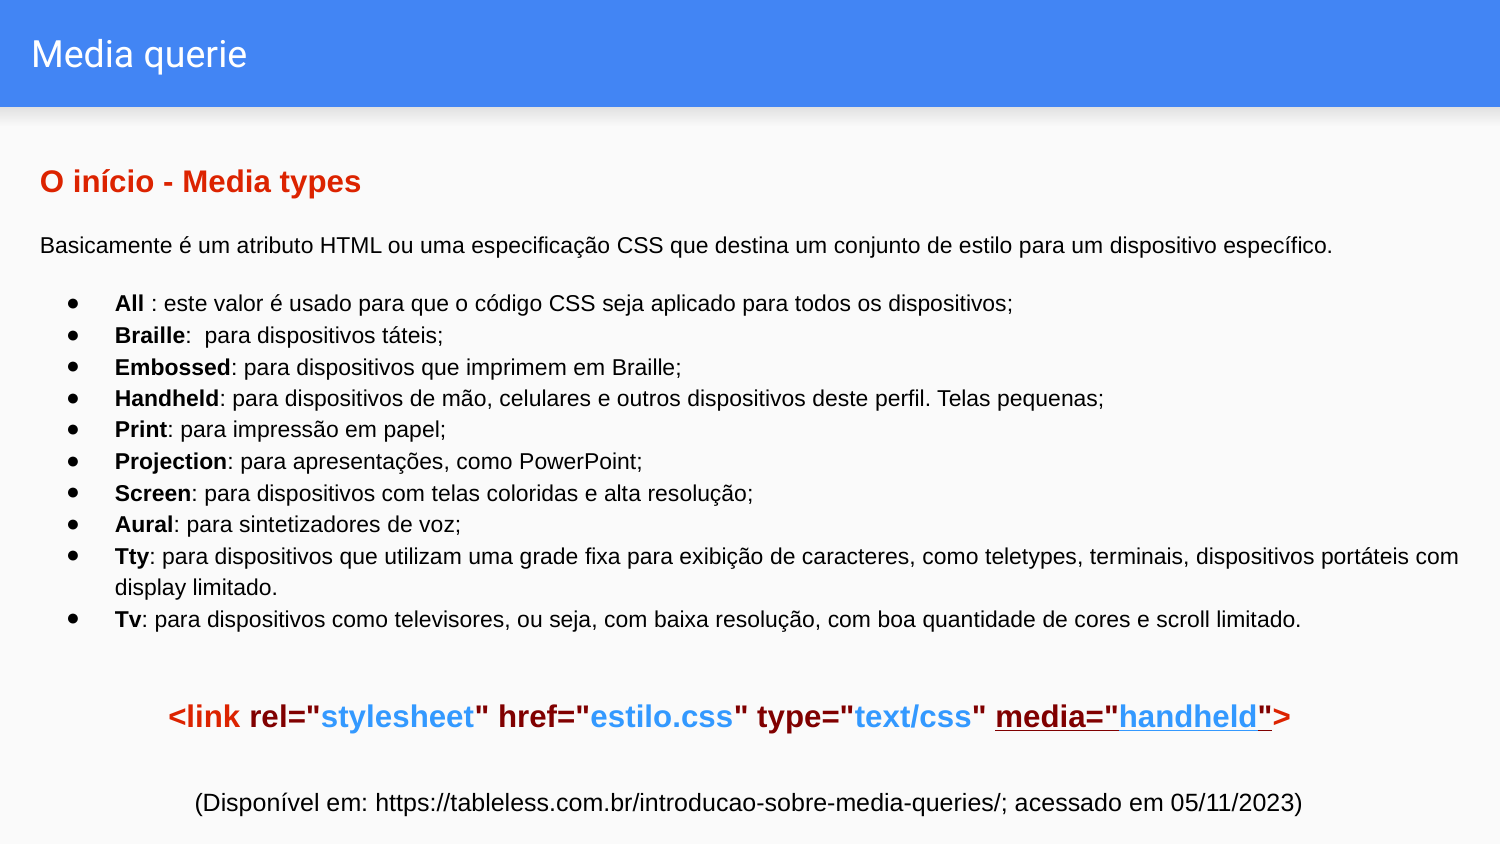

# Media querie
O início - Media types
Basicamente é um atributo HTML ou uma especificação CSS que destina um conjunto de estilo para um dispositivo específico.
All : este valor é usado para que o código CSS seja aplicado para todos os dispositivos;
Braille:  para dispositivos táteis;
Embossed: para dispositivos que imprimem em Braille;
Handheld: para dispositivos de mão, celulares e outros dispositivos deste perfil. Telas pequenas;
Print: para impressão em papel;
Projection: para apresentações, como PowerPoint;
Screen: para dispositivos com telas coloridas e alta resolução;
Aural: para sintetizadores de voz;
Tty: para dispositivos que utilizam uma grade fixa para exibição de caracteres, como teletypes, terminais, dispositivos portáteis com display limitado.
Tv: para dispositivos como televisores, ou seja, com baixa resolução, com boa quantidade de cores e scroll limitado.
<link rel="stylesheet" href="estilo.css" type="text/css" media="handheld">
(Disponível em: https://tableless.com.br/introducao-sobre-media-queries/; acessado em 05/11/2023)